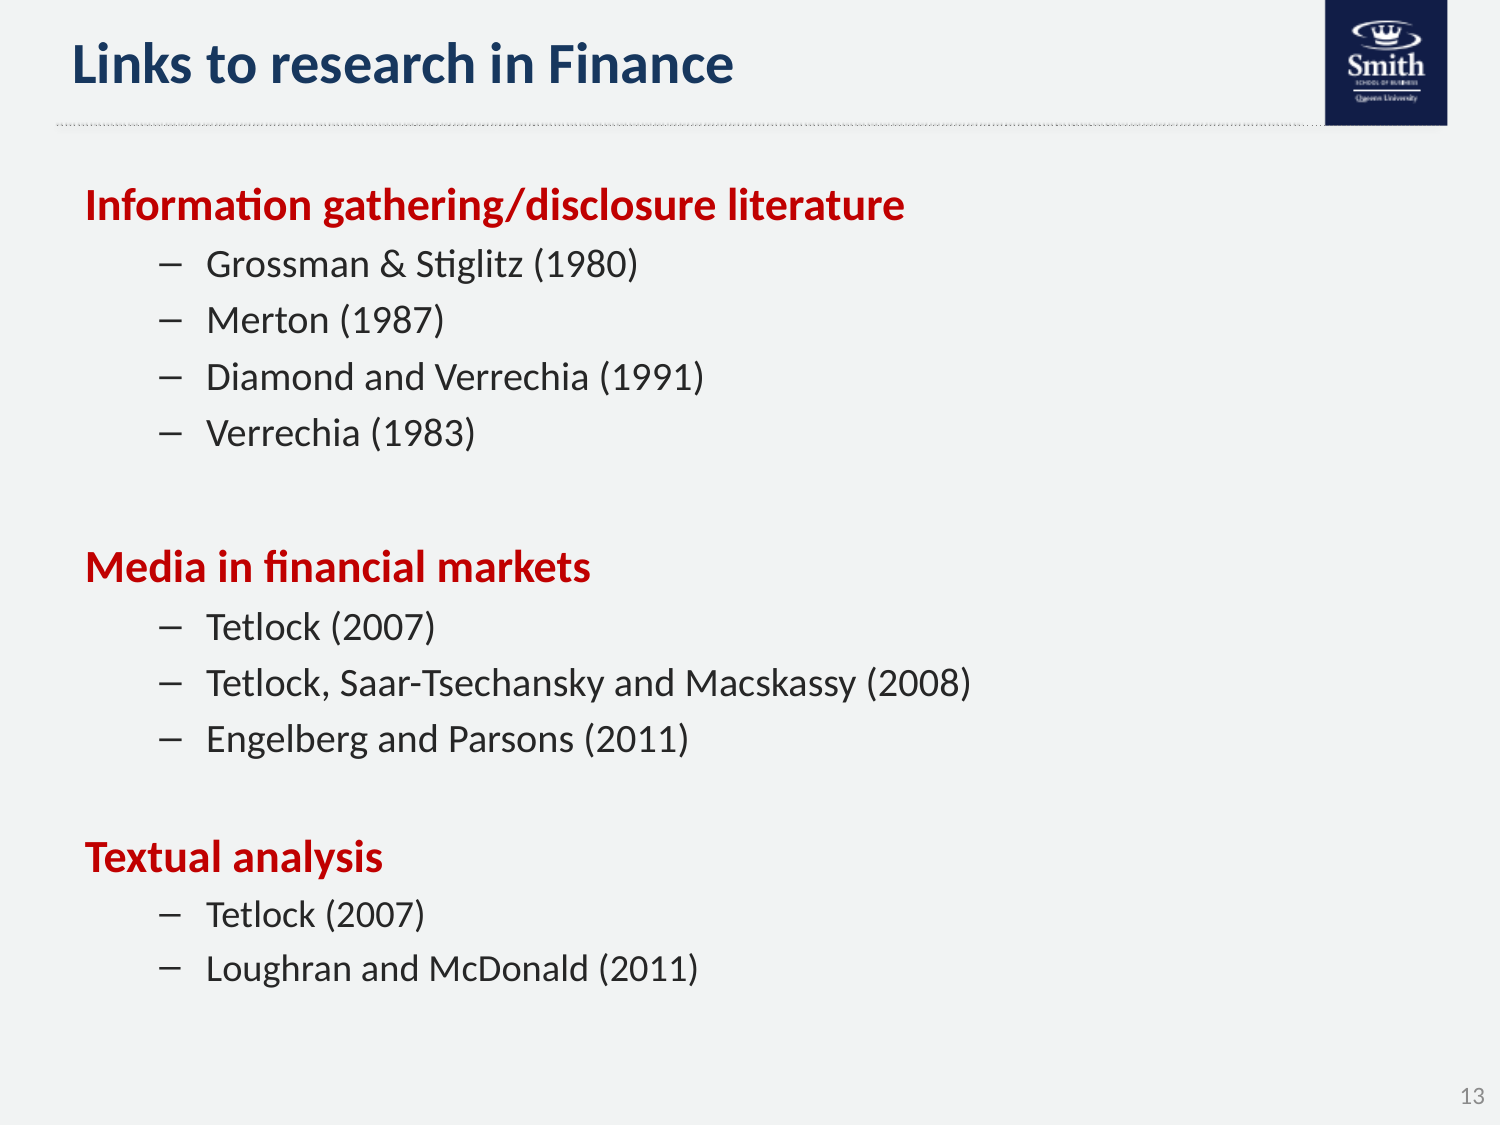

# Links to research in Finance

Information gathering/disclosure literature
Grossman & Stiglitz (1980)
Merton (1987)
Diamond and Verrechia (1991)
Verrechia (1983)

Media in financial markets
Tetlock (2007)
Tetlock, Saar-Tsechansky and Macskassy (2008)
Engelberg and Parsons (2011)

Textual analysis
Tetlock (2007)
Loughran and McDonald (2011)